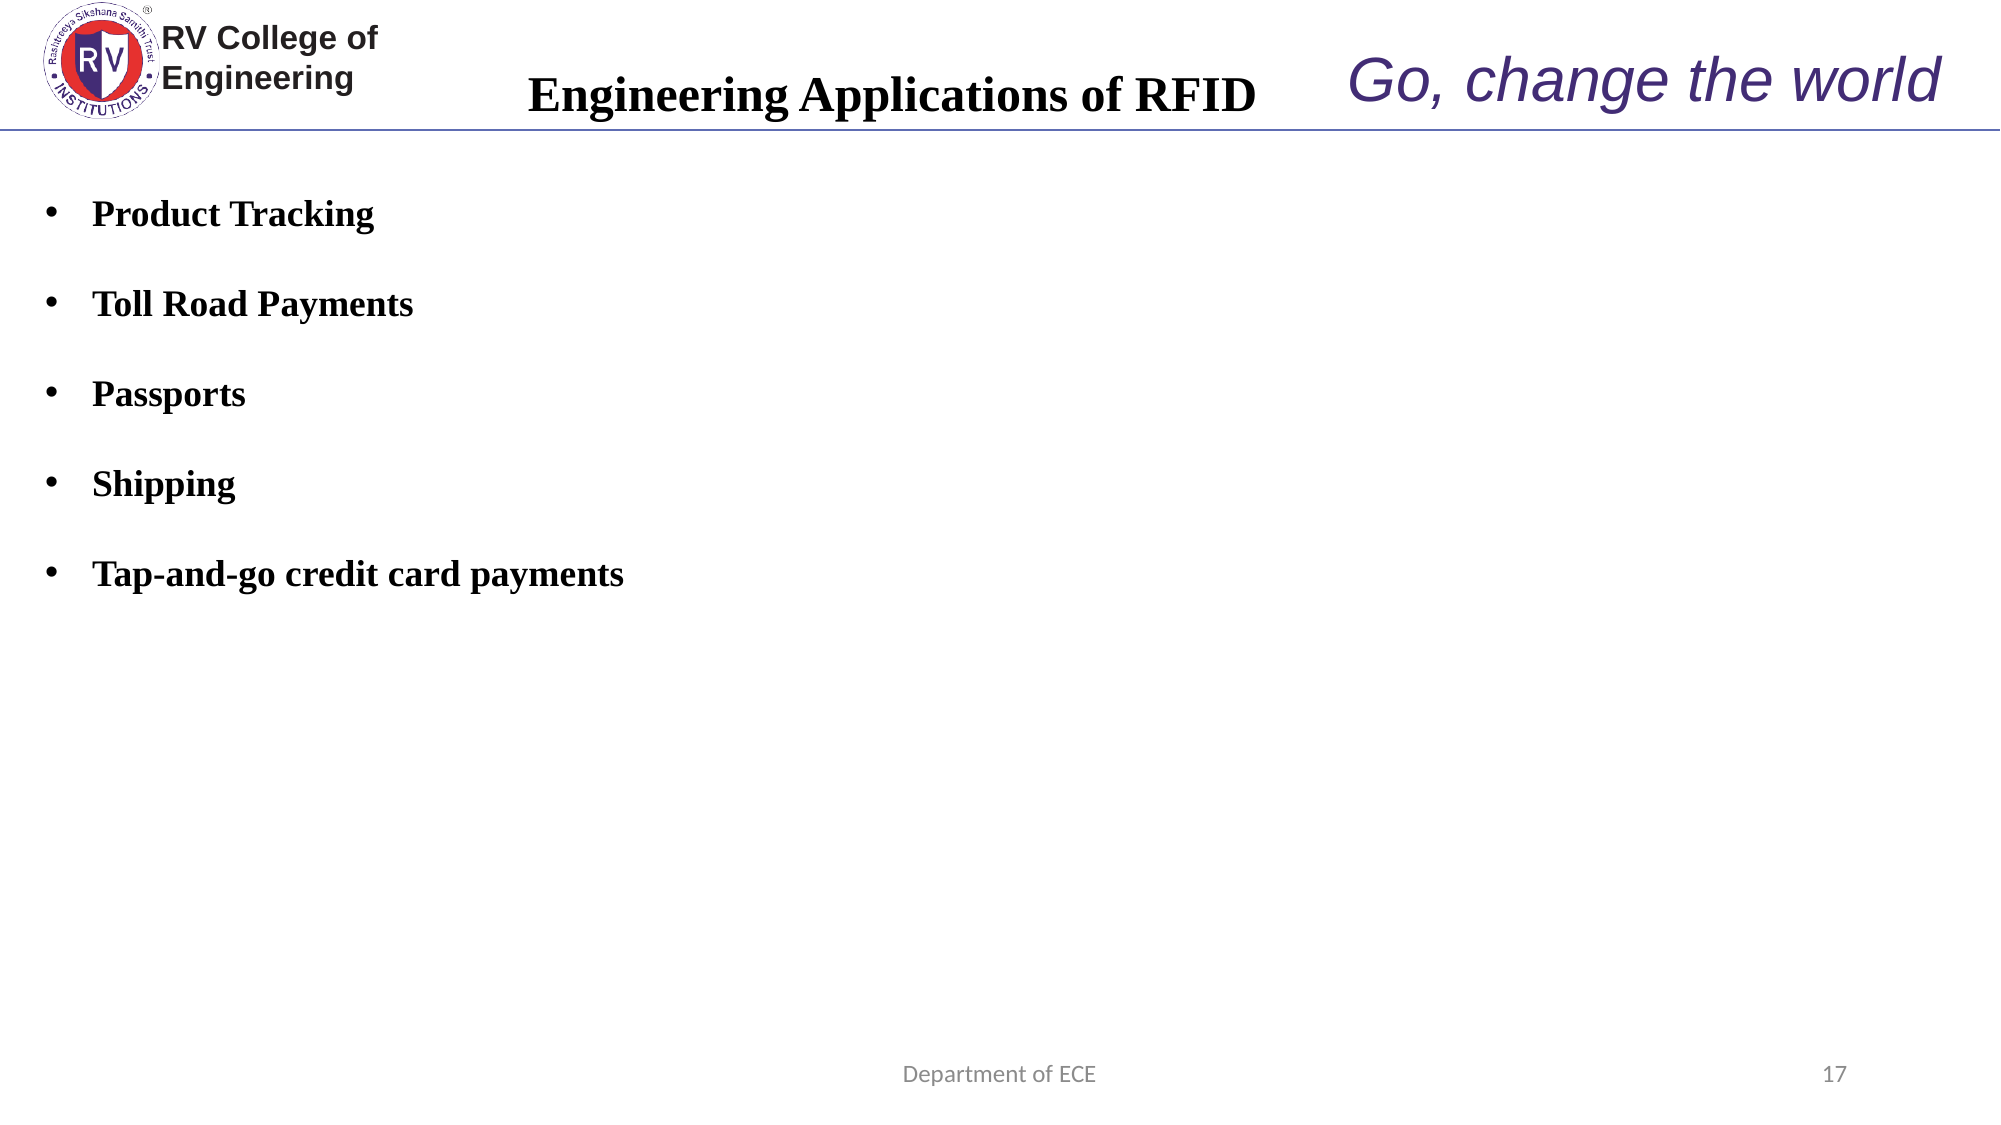

RV College of
Engineering
Go, change the world
Engineering Applications of RFID

Product Tracking

Toll Road Payments

Passports

Shipping

Tap-and-go credit card payments

Department of ECE
17